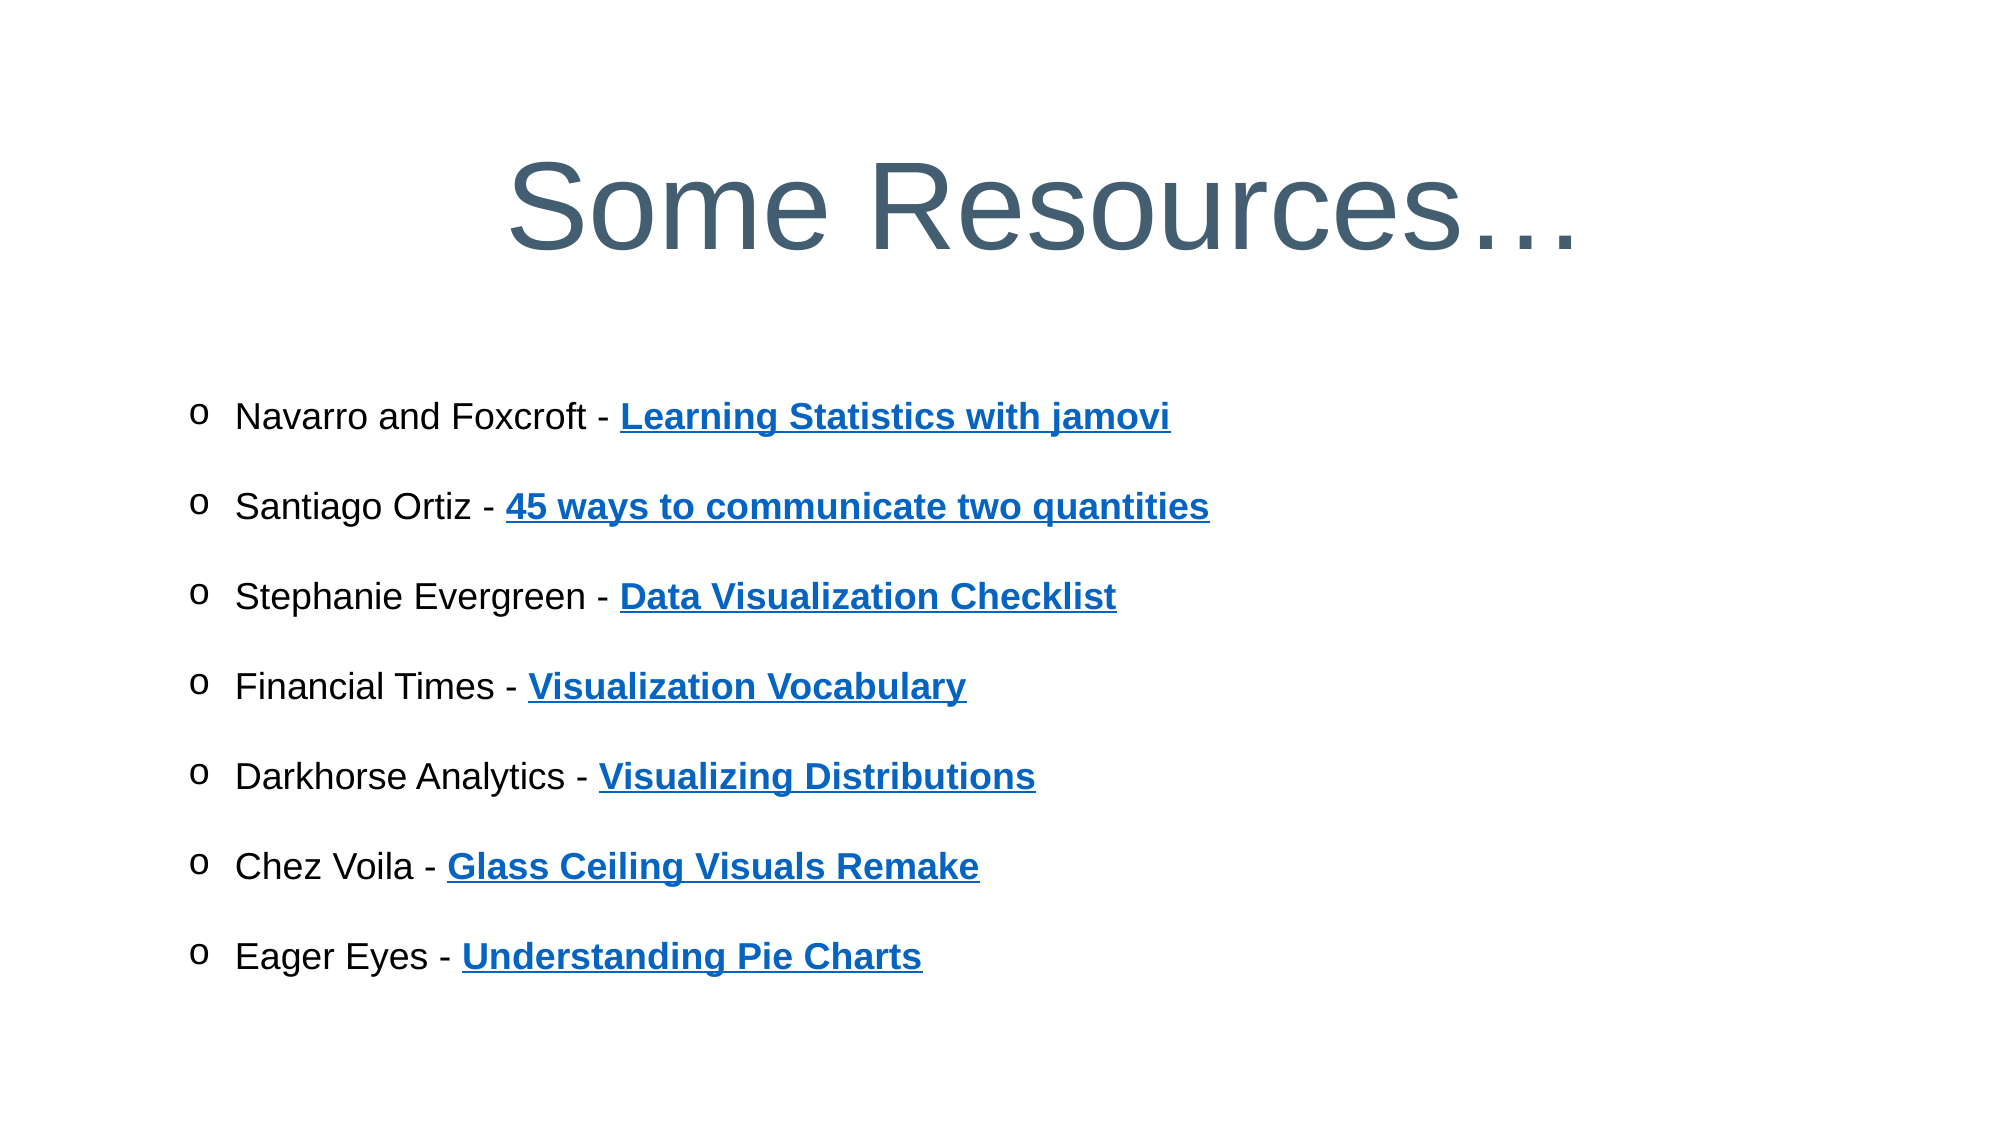

Some Resources…
Navarro and Foxcroft - Learning Statistics with jamovi

Santiago Ortiz - 45 ways to communicate two quantities

Stephanie Evergreen - Data Visualization Checklist

Financial Times - Visualization Vocabulary

Darkhorse Analytics - Visualizing Distributions

Chez Voila - Glass Ceiling Visuals Remake

Eager Eyes - Understanding Pie Charts